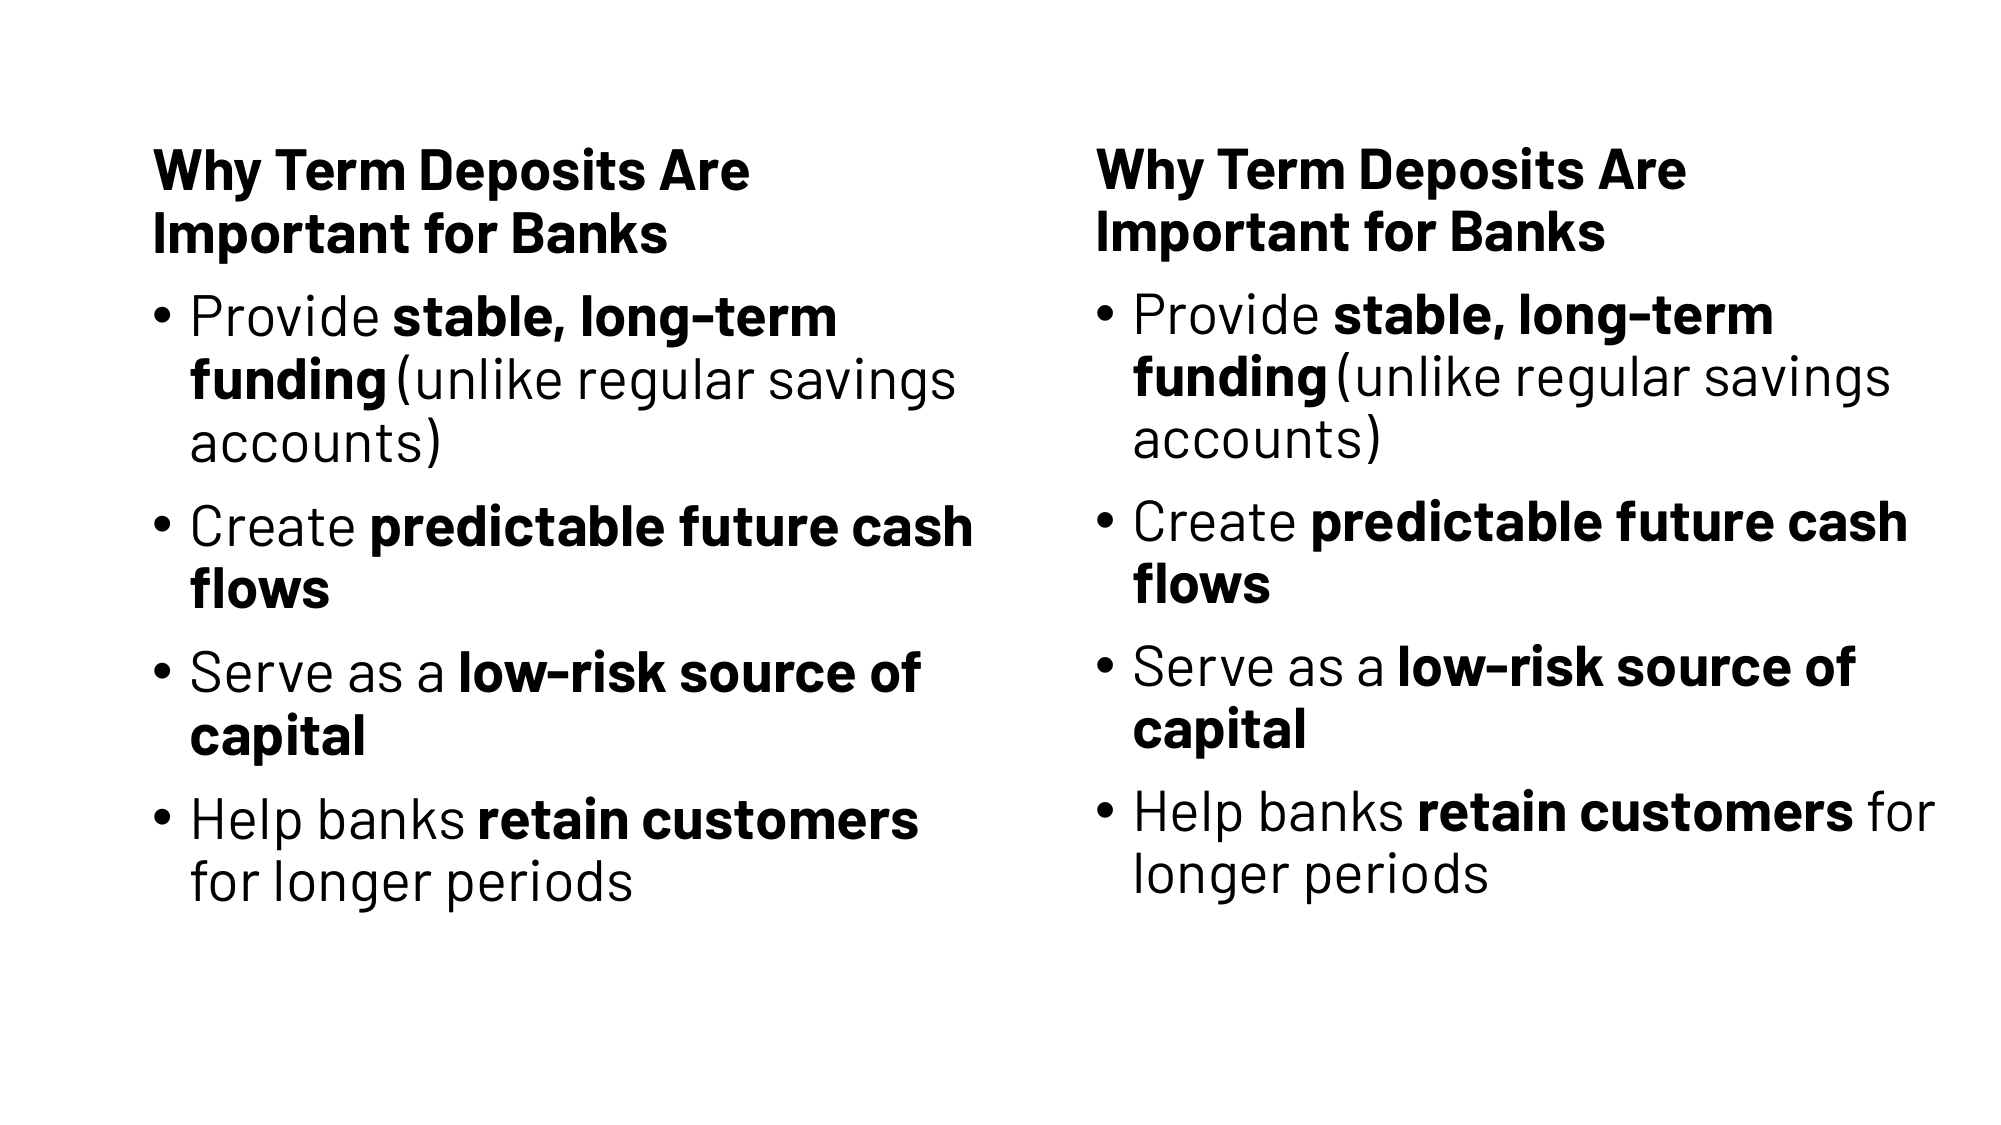

Why Term Deposits Are Important for Banks
Provide stable, long-term funding (unlike regular savings accounts)
Create predictable future cash flows
Serve as a low-risk source of capital
Help banks retain customers for longer periods

Why Term Deposits Are Important for Banks
Provide stable, long-term funding (unlike regular savings accounts)
Create predictable future cash flows
Serve as a low-risk source of capital
Help banks retain customers for longer periods